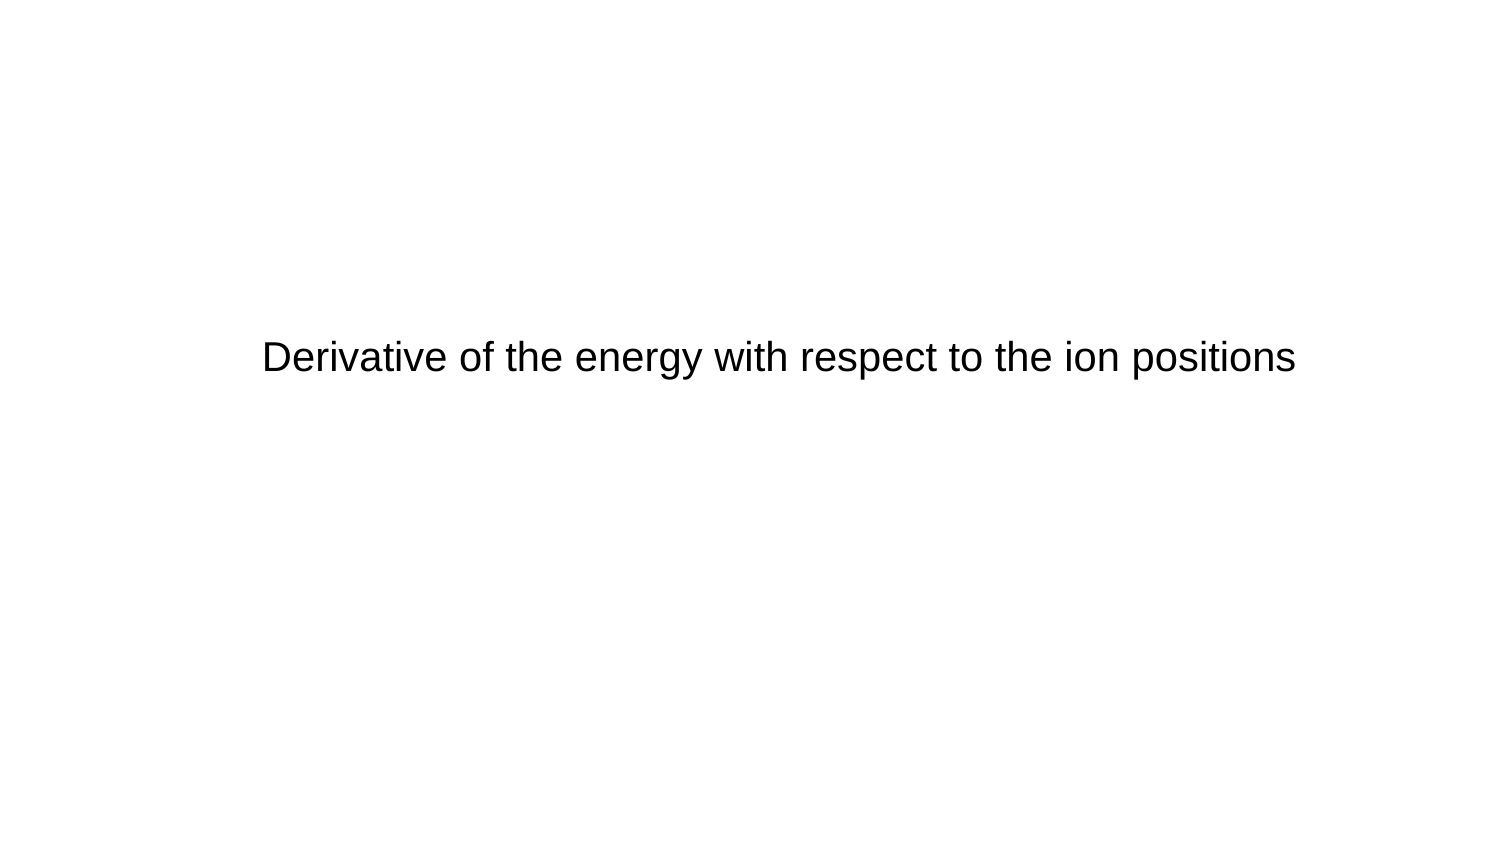

Derivative of the energy with respect to the ion positions